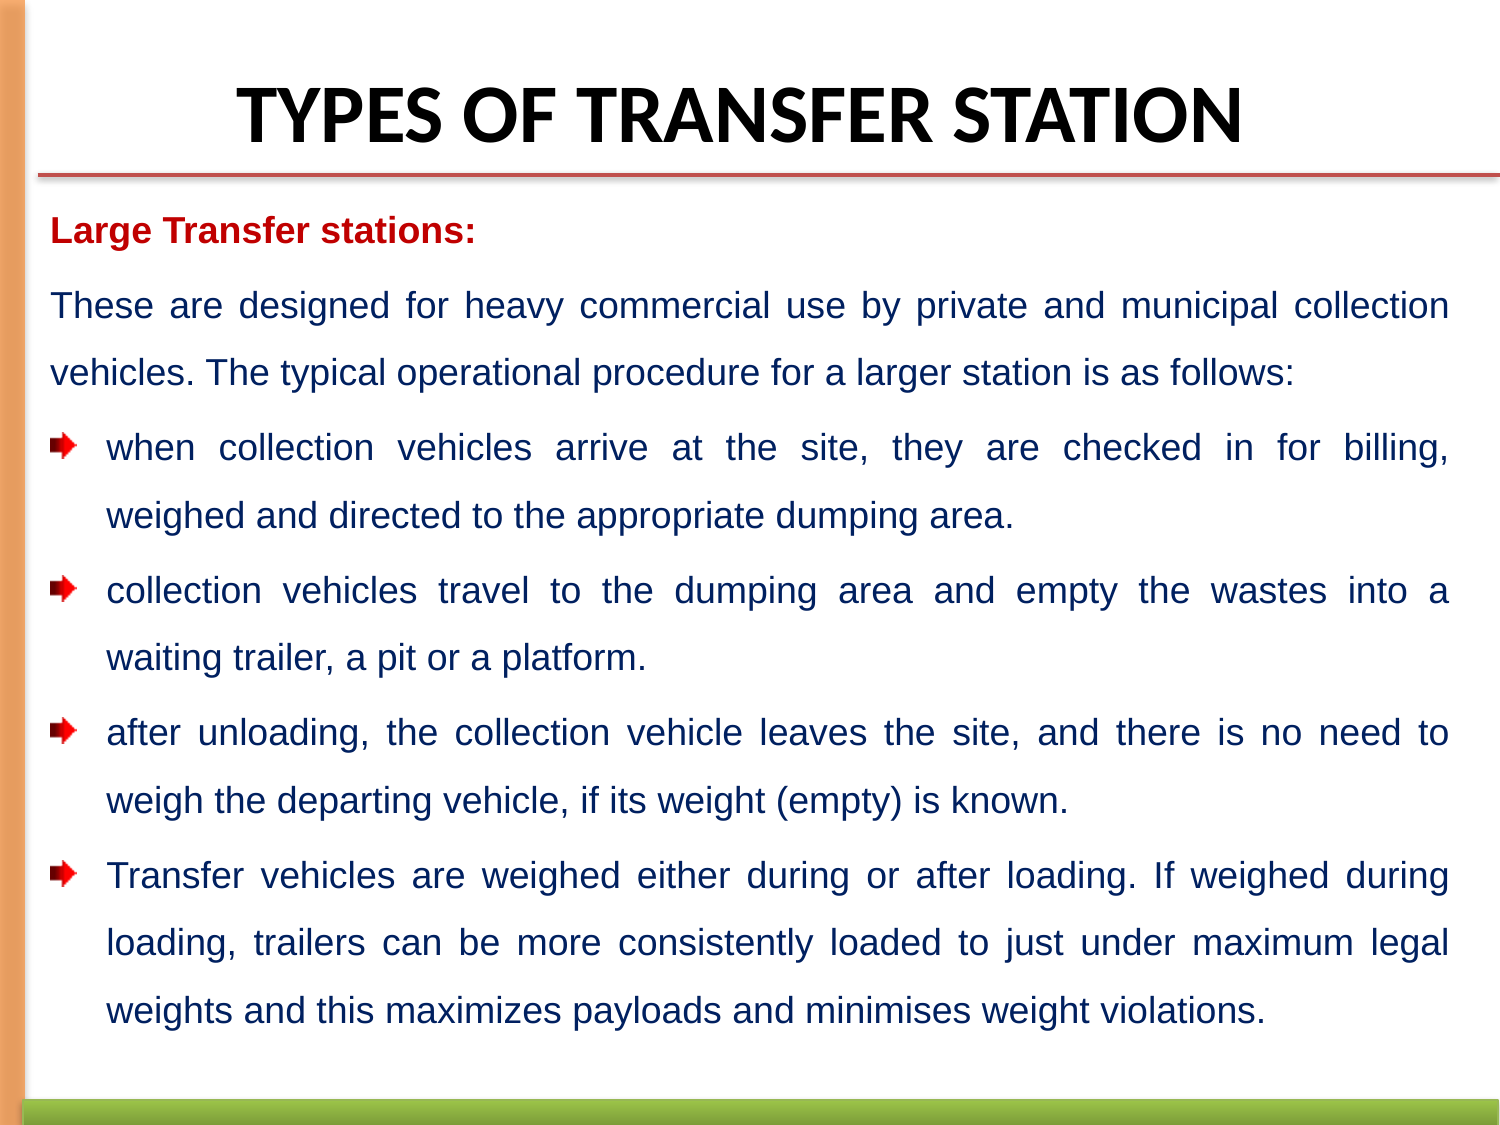

# TYPES OF TRANSFER STATION
Large Transfer stations:
These are designed for heavy commercial use by private and municipal collection vehicles. The typical operational procedure for a larger station is as follows:
when collection vehicles arrive at the site, they are checked in for billing, weighed and directed to the appropriate dumping area.
collection vehicles travel to the dumping area and empty the wastes into a waiting trailer, a pit or a platform.
after unloading, the collection vehicle leaves the site, and there is no need to weigh the departing vehicle, if its weight (empty) is known.
Transfer vehicles are weighed either during or after loading. If weighed during loading, trailers can be more consistently loaded to just under maximum legal weights and this maximizes payloads and minimises weight violations.